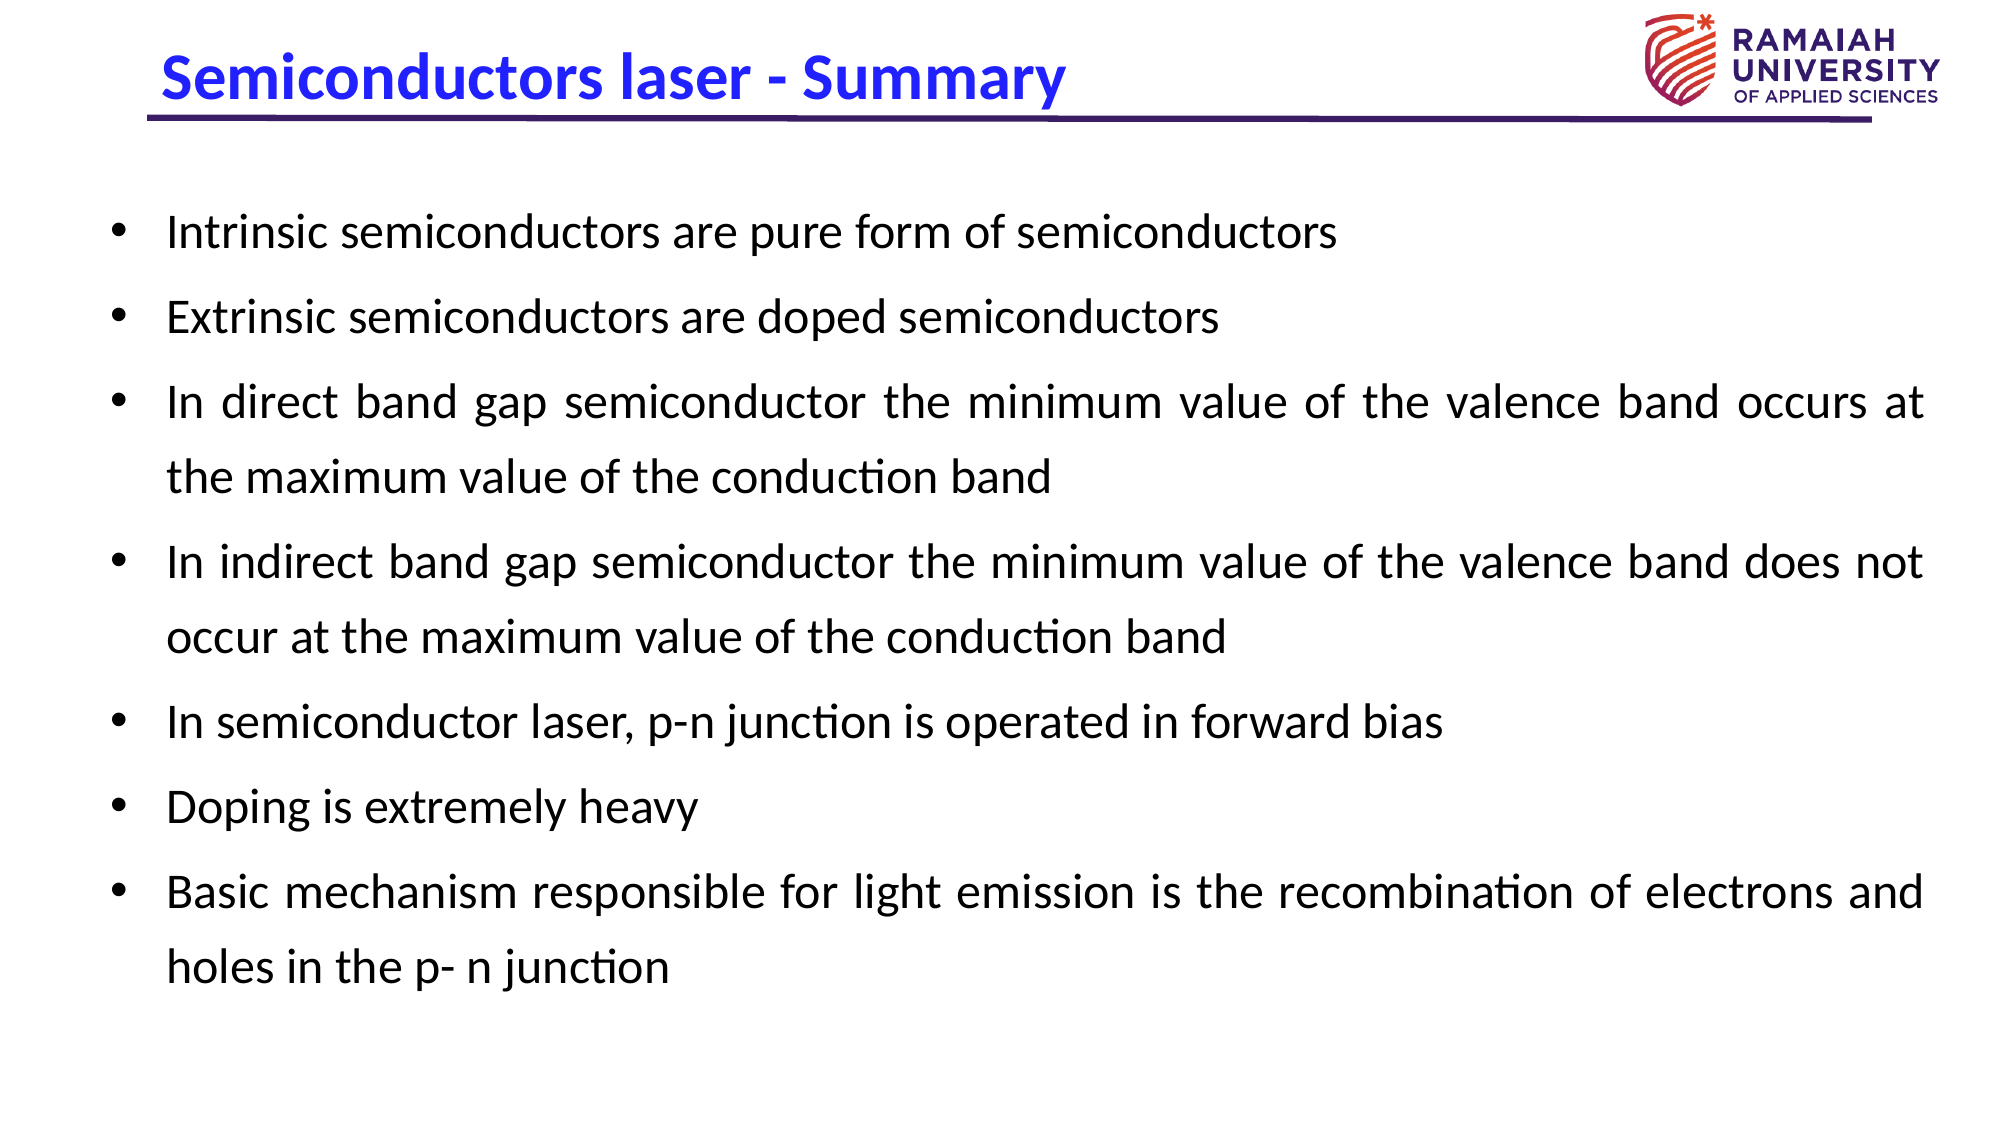

Semiconductors laser - Summary
Intrinsic semiconductors are pure form of semiconductors
Extrinsic semiconductors are doped semiconductors
In direct band gap semiconductor the minimum value of the valence band occurs at the maximum value of the conduction band
In indirect band gap semiconductor the minimum value of the valence band does not occur at the maximum value of the conduction band
In semiconductor laser, p-n junction is operated in forward bias
Doping is extremely heavy
Basic mechanism responsible for light emission is the recombination of electrons and holes in the p- n junction